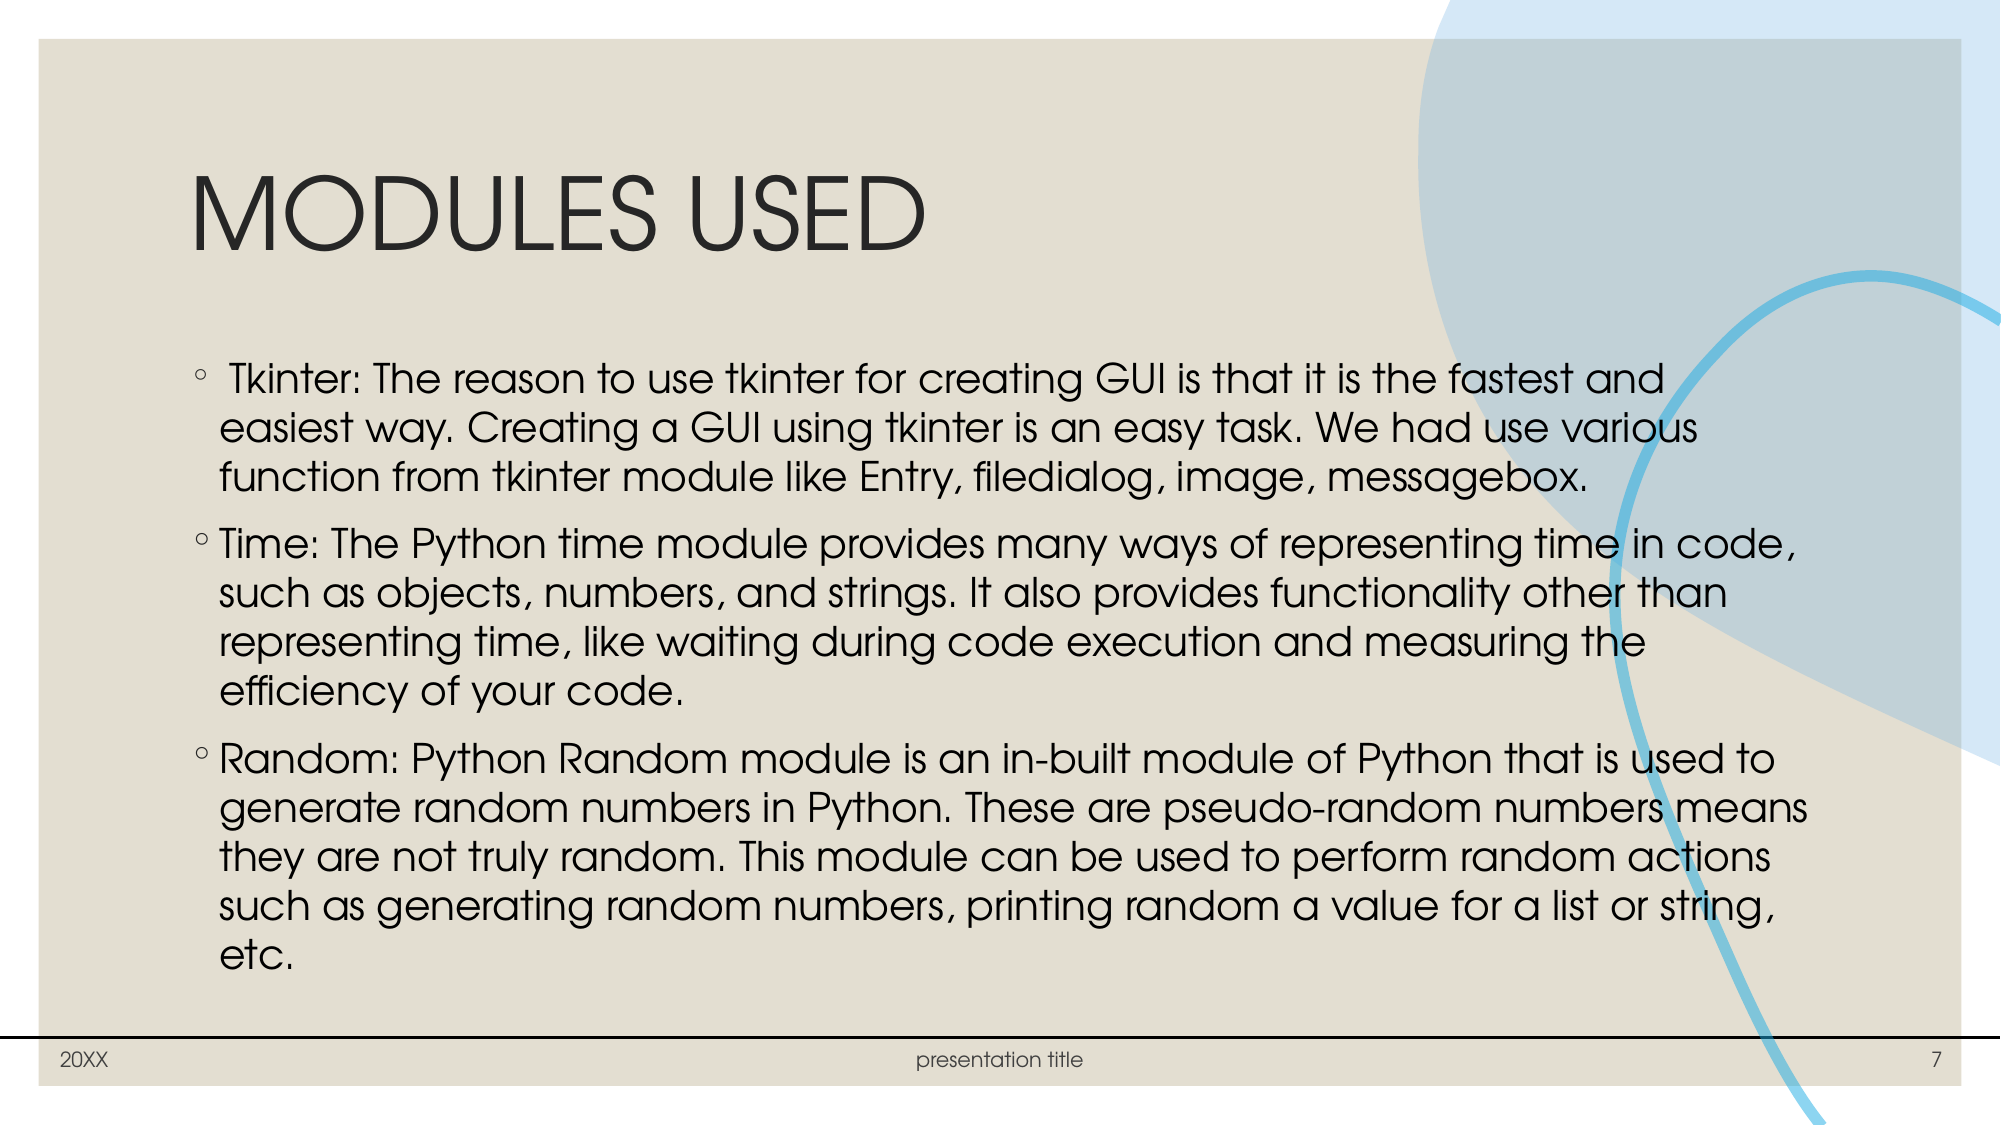

# MODULES USED
 Tkinter: The reason to use tkinter for creating GUI is that it is the fastest and easiest way. Creating a GUI using tkinter is an easy task. We had use various function from tkinter module like Entry, filedialog, image, messagebox.
Time: The Python time module provides many ways of representing time in code, such as objects, numbers, and strings. It also provides functionality other than representing time, like waiting during code execution and measuring the efficiency of your code.
Random: Python Random module is an in-built module of Python that is used to generate random numbers in Python. These are pseudo-random numbers means they are not truly random. This module can be used to perform random actions such as generating random numbers, printing random a value for a list or string, etc.

20XX
presentation title
7